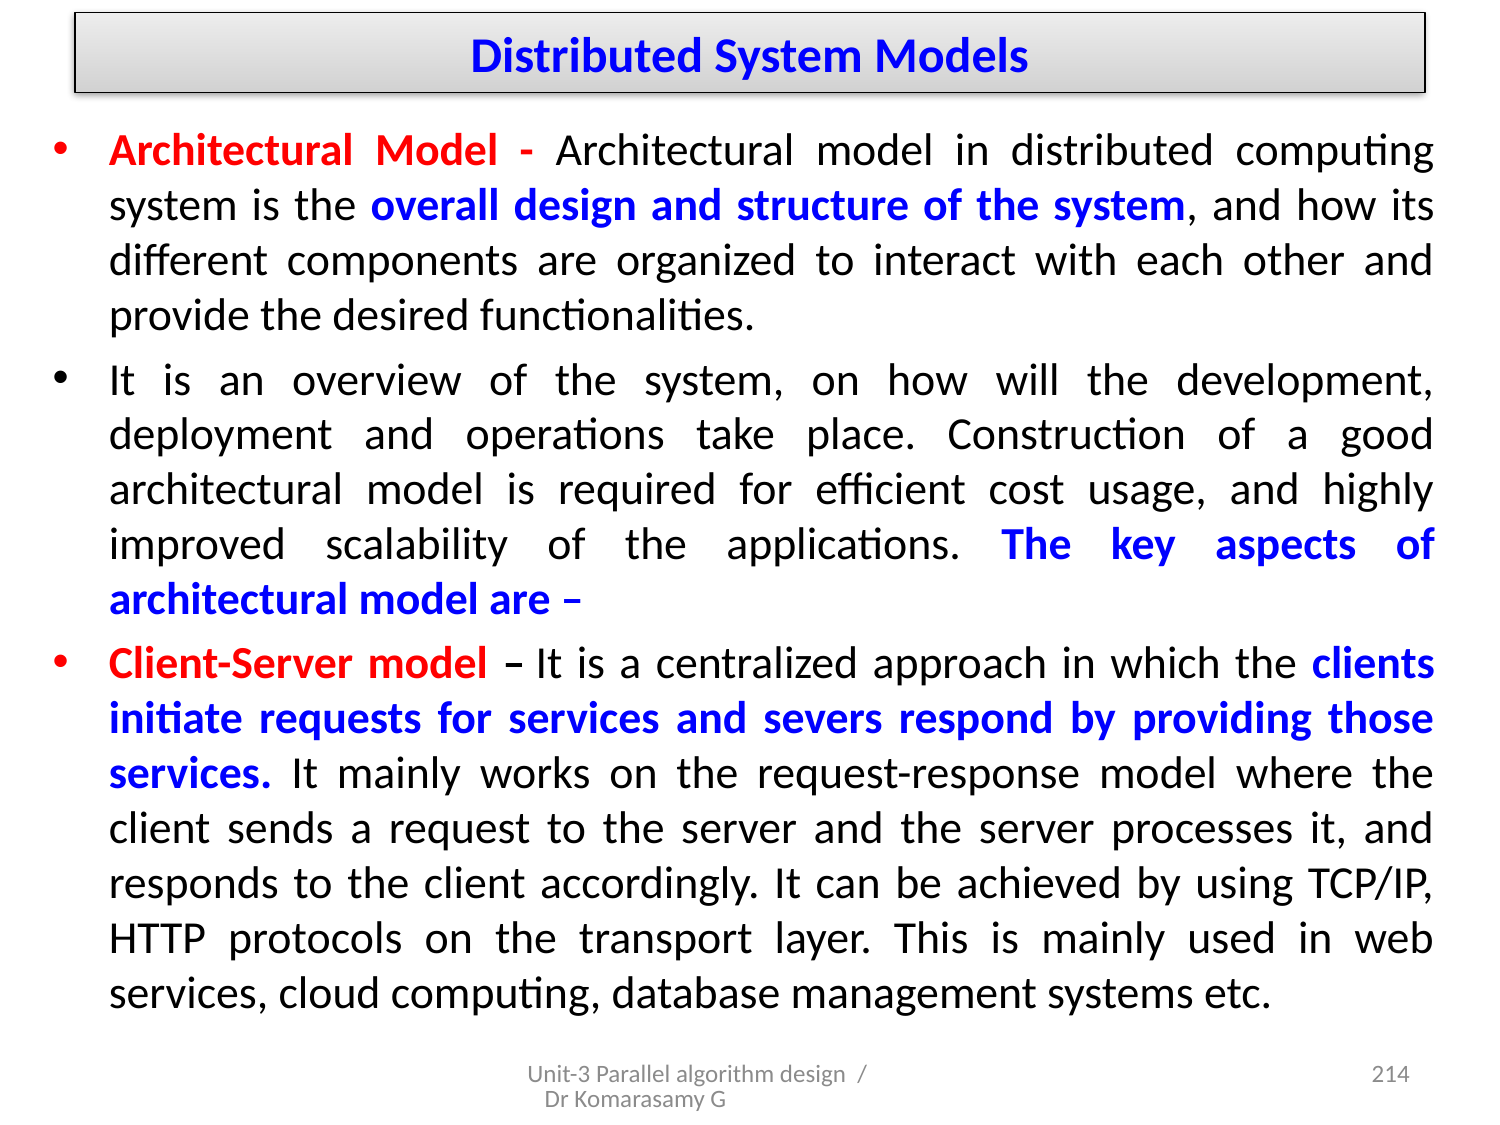

# Distributed System Models
Architectural Model - Architectural model in distributed computing system is the overall design and structure of the system, and how its different components are organized to interact with each other and provide the desired functionalities.
It is an overview of the system, on how will the development, deployment and operations take place. Construction of a good architectural model is required for efficient cost usage, and highly improved scalability of the applications. The key aspects of architectural model are –
Client-Server model – It is a centralized approach in which the clients initiate requests for services and severs respond by providing those services. It mainly works on the request-response model where the client sends a request to the server and the server processes it, and responds to the client accordingly. It can be achieved by using TCP/IP, HTTP protocols on the transport layer. This is mainly used in web services, cloud computing, database management systems etc.

Unit-3 Parallel algorithm design  /                     Dr Komarasamy G
214